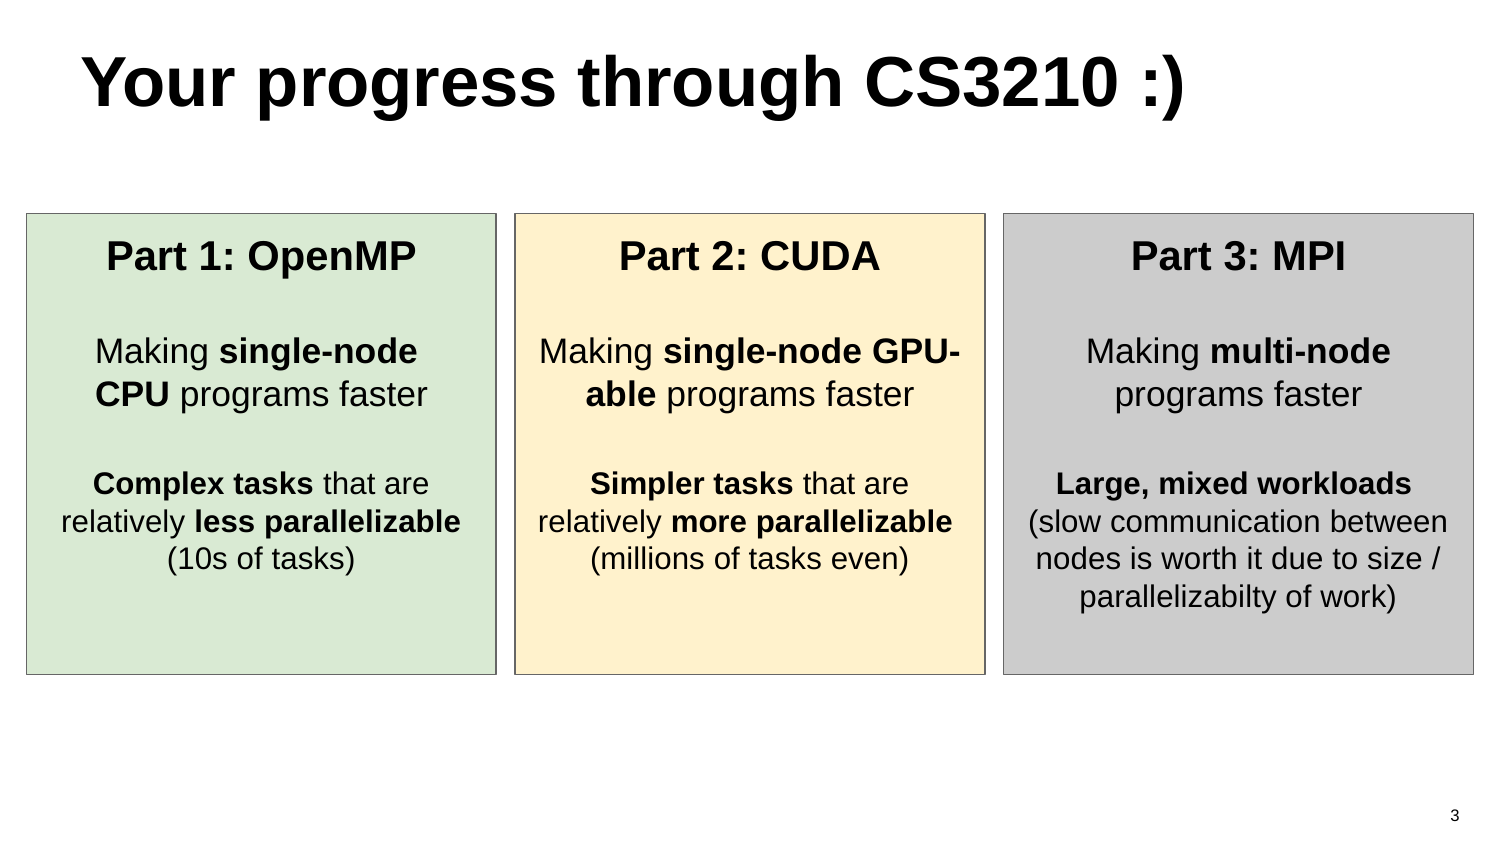

# Your progress through CS3210 :)
Part 1: OpenMP

Making single-node
CPU programs faster

Complex tasks that are relatively less parallelizable (10s of tasks)
Part 2: CUDA

Making single-node GPU-able programs faster

Simpler tasks that are relatively more parallelizable
(millions of tasks even)
Part 3: MPI

Making multi-node programs faster

Large, mixed workloads
(slow communication between nodes is worth it due to size / parallelizabilty of work)
3